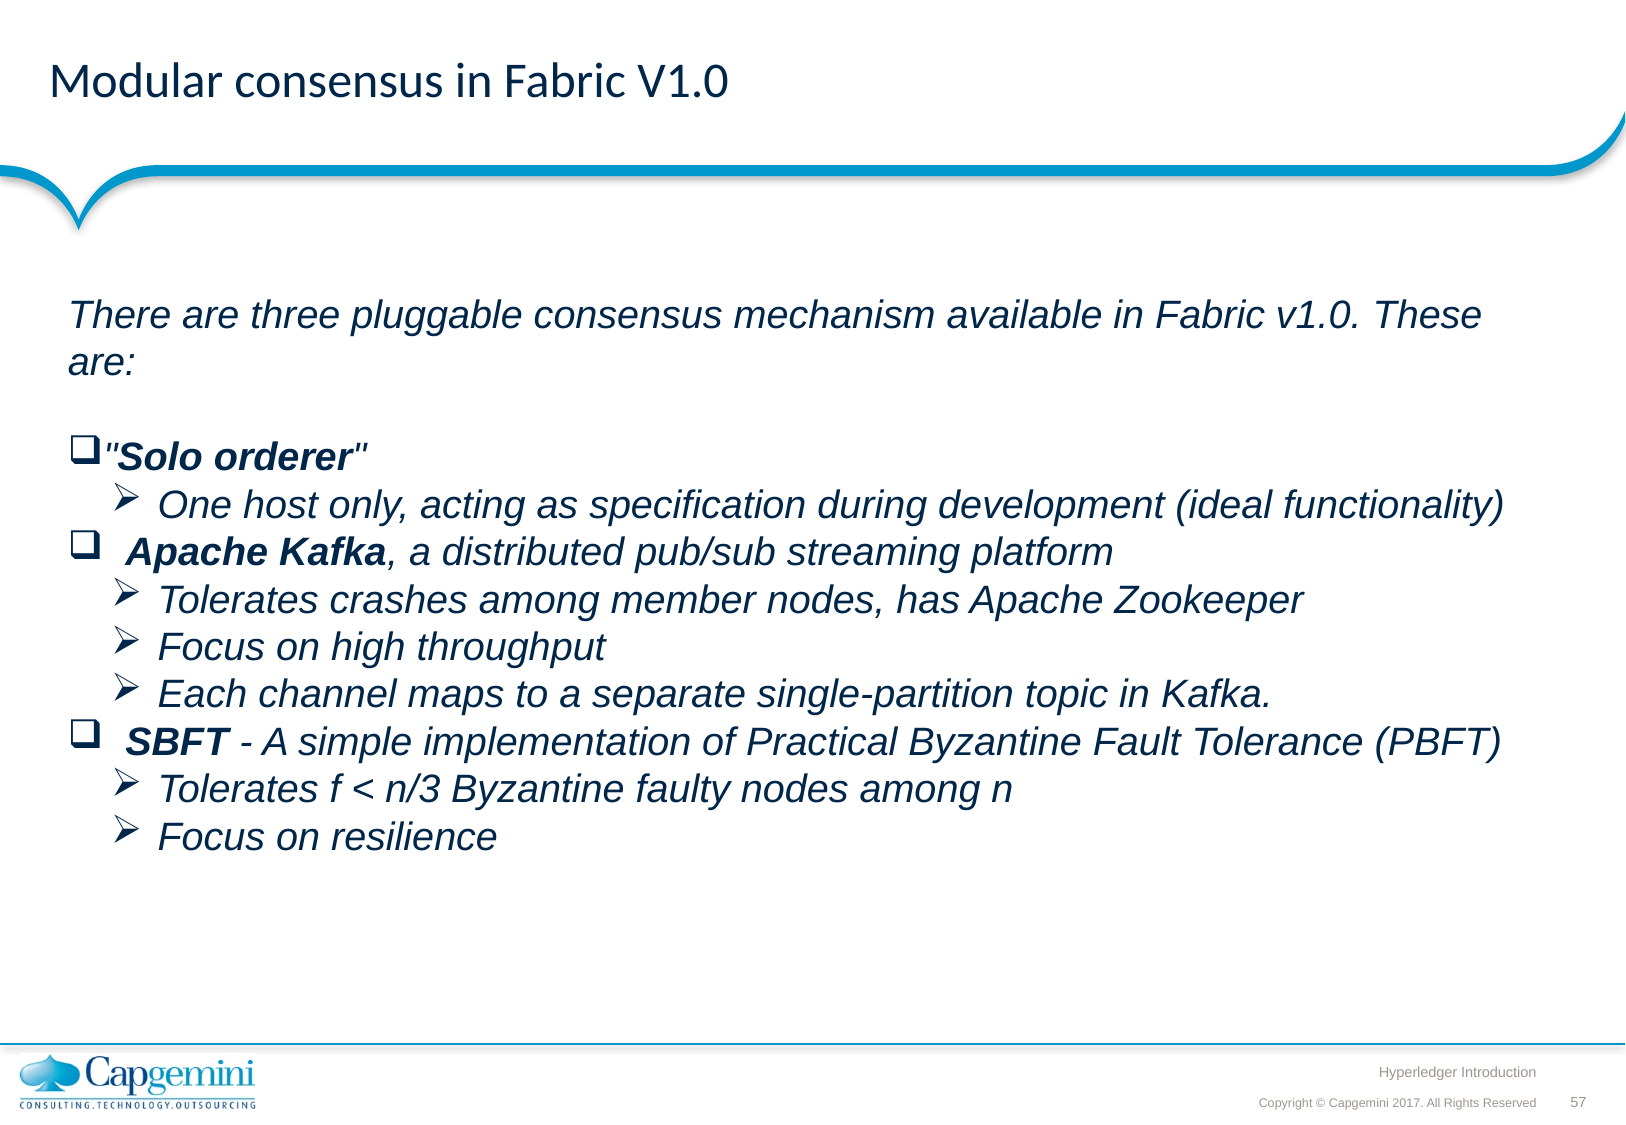

# Modular consensus in Fabric V1.0
There are three pluggable consensus mechanism available in Fabric v1.0. These are:

"Solo orderer"
 One host only, acting as specification during development (ideal functionality)
  Apache Kafka, a distributed pub/sub streaming platform
 Tolerates crashes among member nodes, has Apache Zookeeper
 Focus on high throughput
 Each channel maps to a separate single-partition topic in Kafka.
  SBFT - A simple implementation of Practical Byzantine Fault Tolerance (PBFT)
 Tolerates f < n/3 Byzantine faulty nodes among n
 Focus on resilience